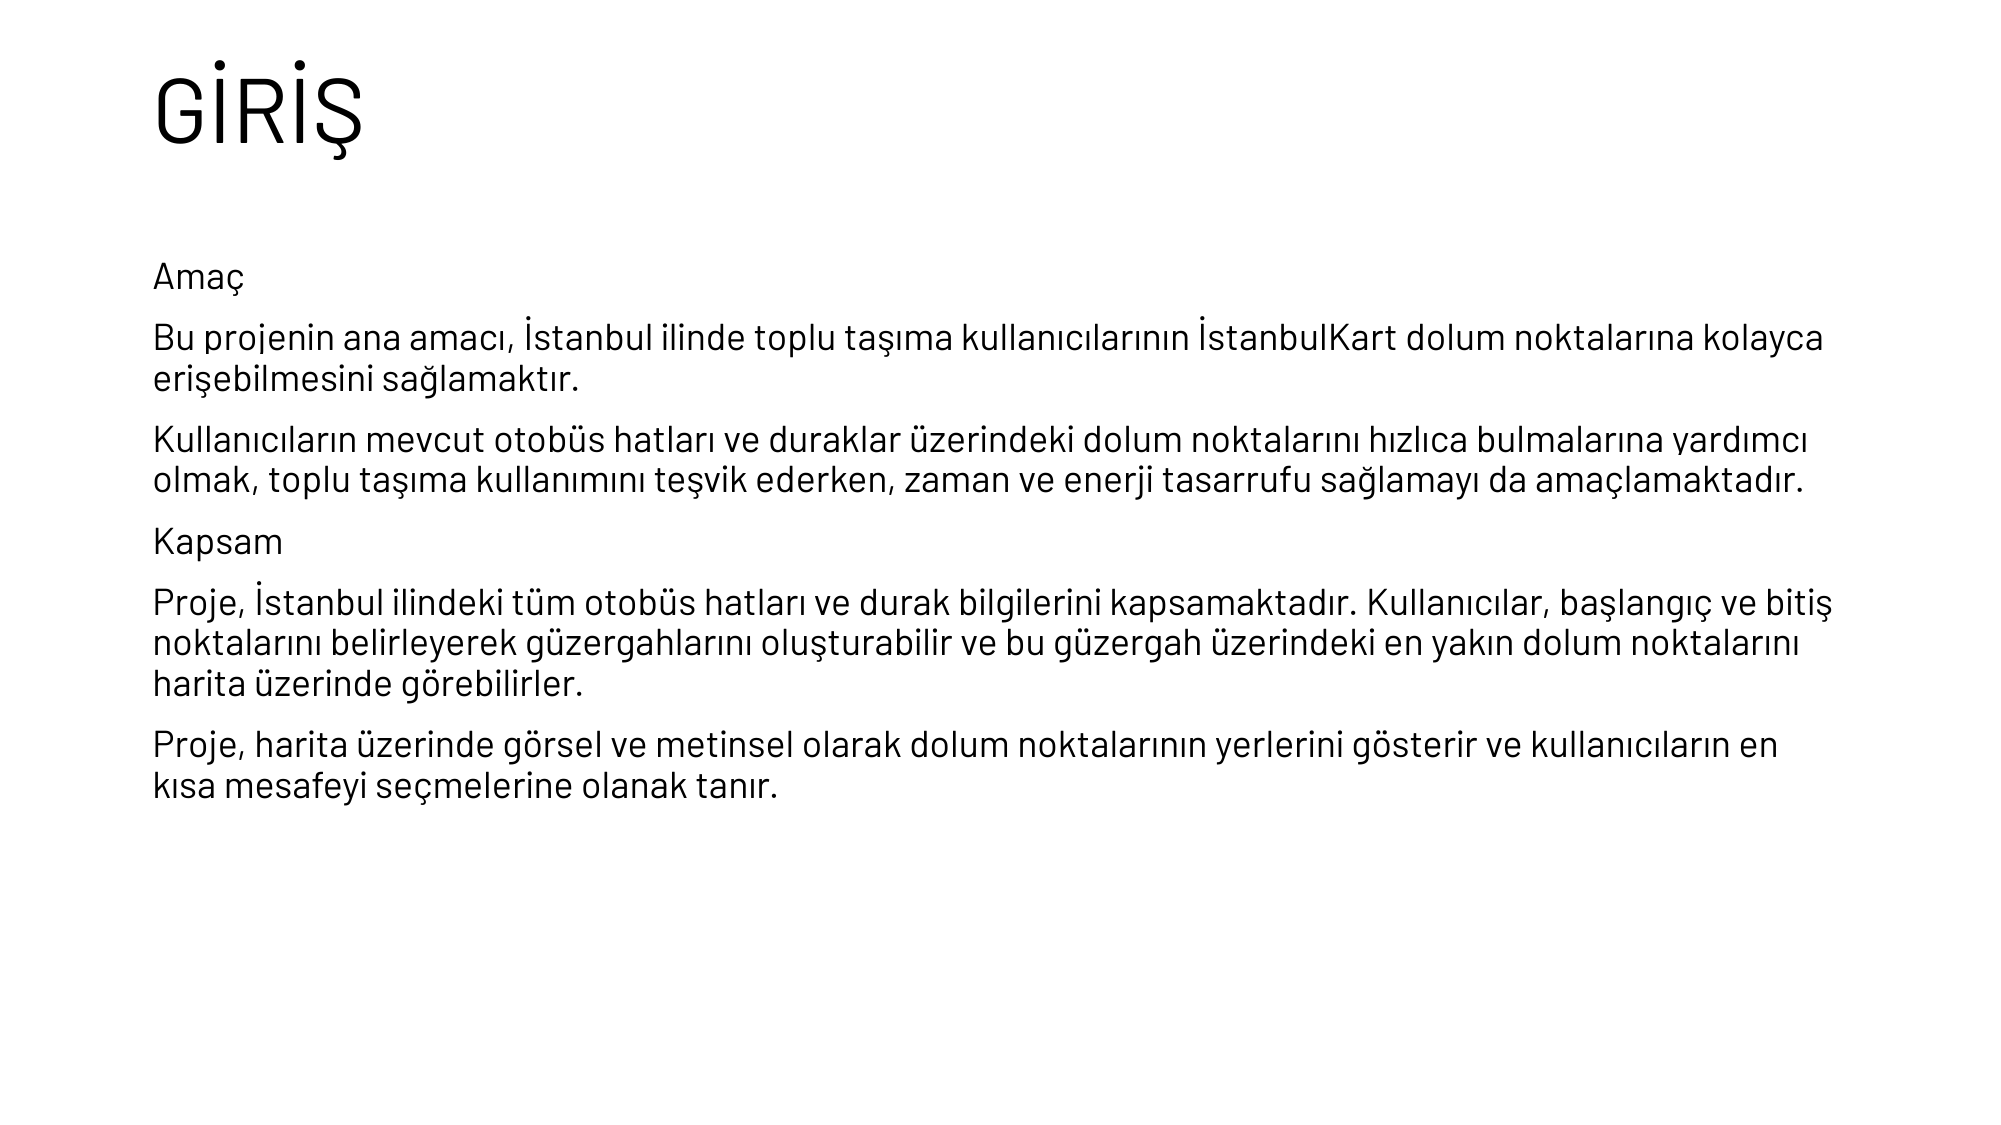

# GİRİŞ
Amaç
Bu projenin ana amacı, İstanbul ilinde toplu taşıma kullanıcılarının İstanbulKart dolum noktalarına kolayca erişebilmesini sağlamaktır.
Kullanıcıların mevcut otobüs hatları ve duraklar üzerindeki dolum noktalarını hızlıca bulmalarına yardımcı olmak, toplu taşıma kullanımını teşvik ederken, zaman ve enerji tasarrufu sağlamayı da amaçlamaktadır.
Kapsam
Proje, İstanbul ilindeki tüm otobüs hatları ve durak bilgilerini kapsamaktadır. Kullanıcılar, başlangıç ve bitiş noktalarını belirleyerek güzergahlarını oluşturabilir ve bu güzergah üzerindeki en yakın dolum noktalarını harita üzerinde görebilirler.
Proje, harita üzerinde görsel ve metinsel olarak dolum noktalarının yerlerini gösterir ve kullanıcıların en kısa mesafeyi seçmelerine olanak tanır.